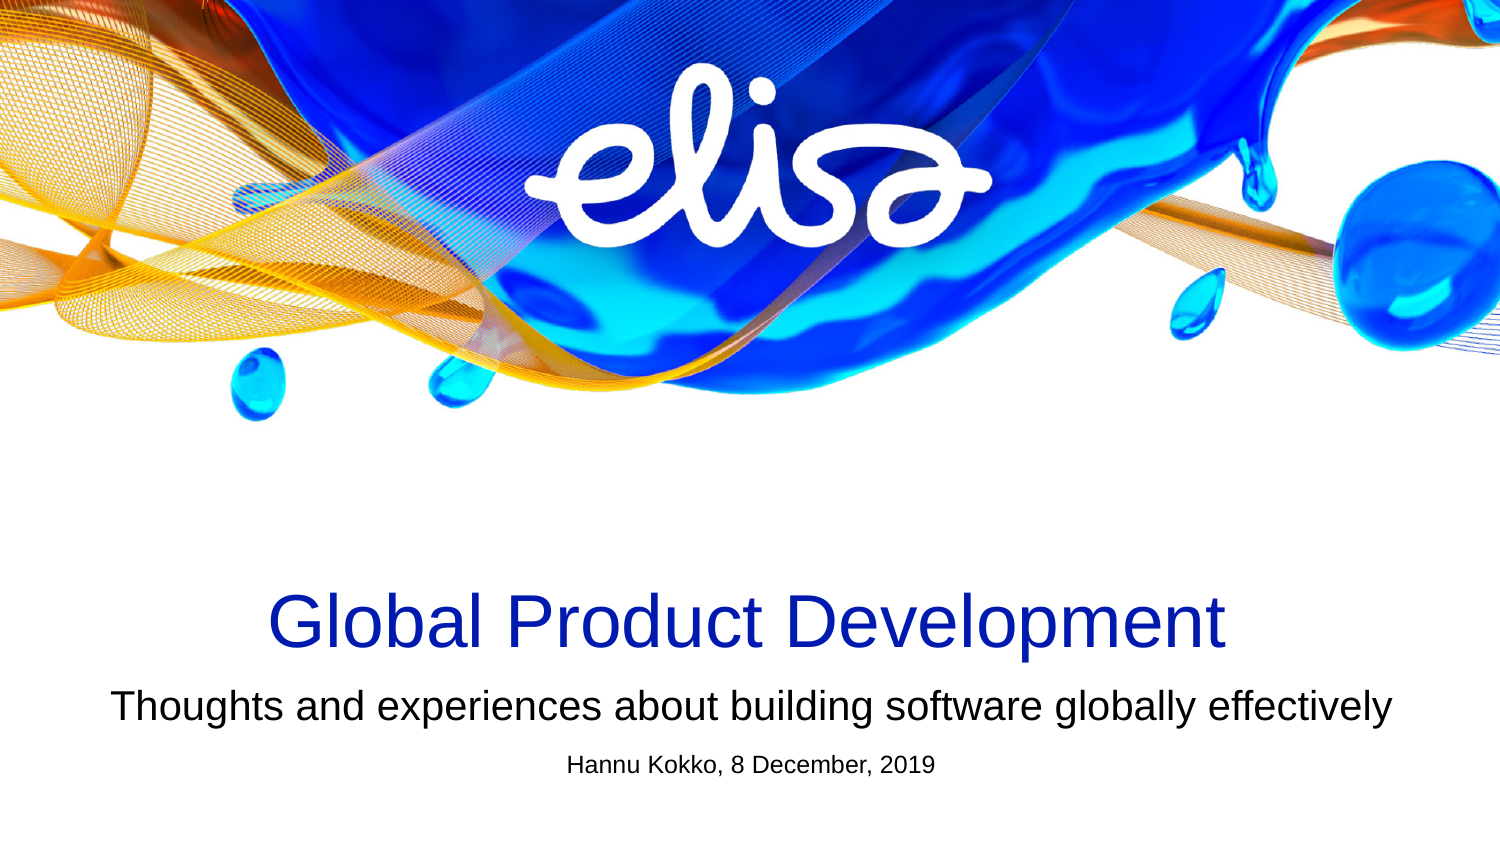

# Global Product Development
Thoughts and experiences about building software globally effectively
Hannu Kokko, 8 December, 2019